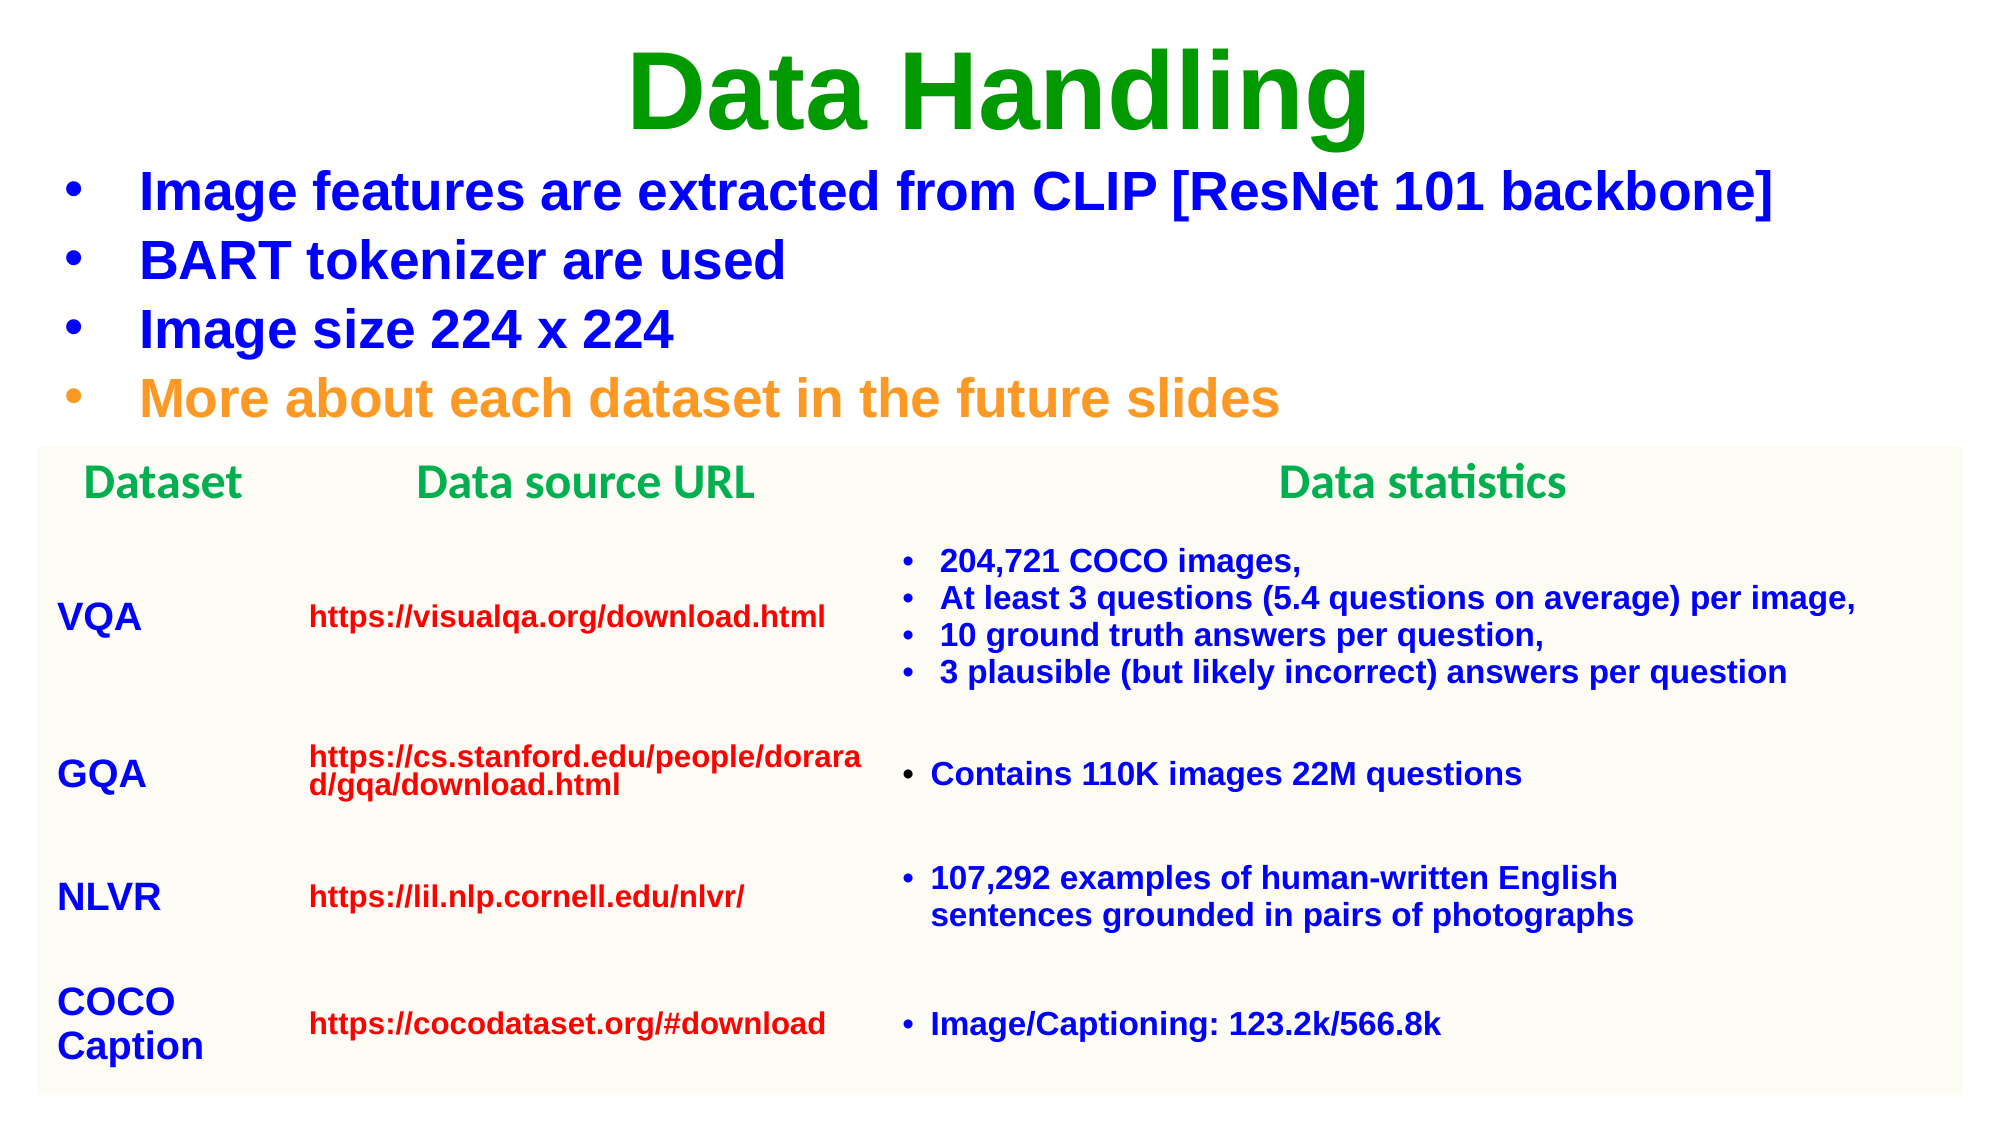

# Data Handling
Image features are extracted from CLIP [ResNet 101 backbone]
BART tokenizer are used
Image size 224 x 224
More about each dataset in the future slides
| Dataset | Data source URL | Data statistics |
| --- | --- | --- |
| VQA | https://visualqa.org/download.html | 204,721 COCO images,   At least 3 questions (5.4 questions on average) per image,   10 ground truth answers per question,  3 plausible (but likely incorrect) answers per question |
| GQA | https://cs.stanford.edu/people/dorarad/gqa/download.html | Contains 110K images 22M questions |
| NLVR | https://lil.nlp.cornell.edu/nlvr/ | 107,292 examples of human-written English sentences grounded in pairs of photographs |
| COCO Caption | https://cocodataset.org/#download | Image/Captioning: 123.2k/566.8k |